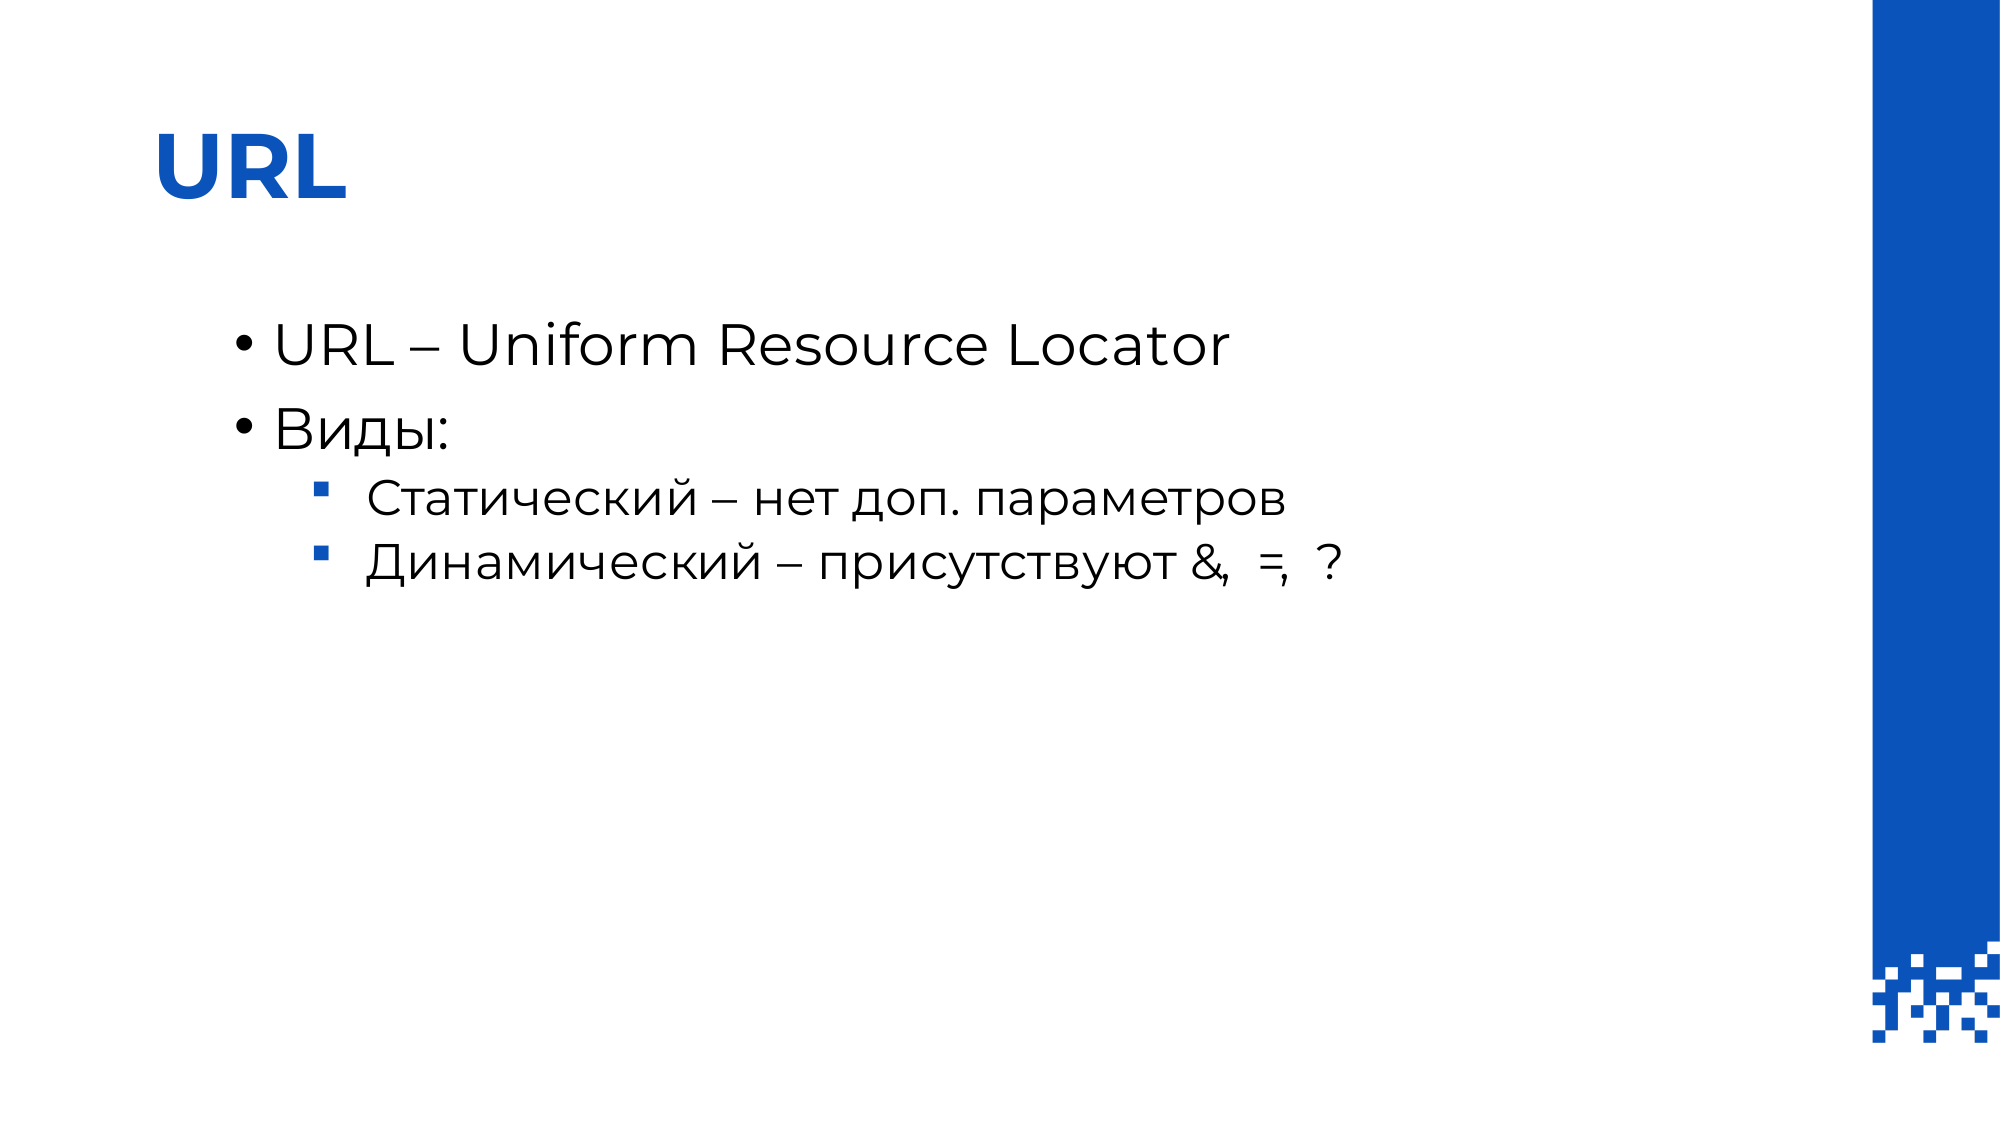

# URL
URL – Uniform Resource Locator
Виды:
Статический – нет доп. параметров
Динамический – присутствуют &,  =,  ?